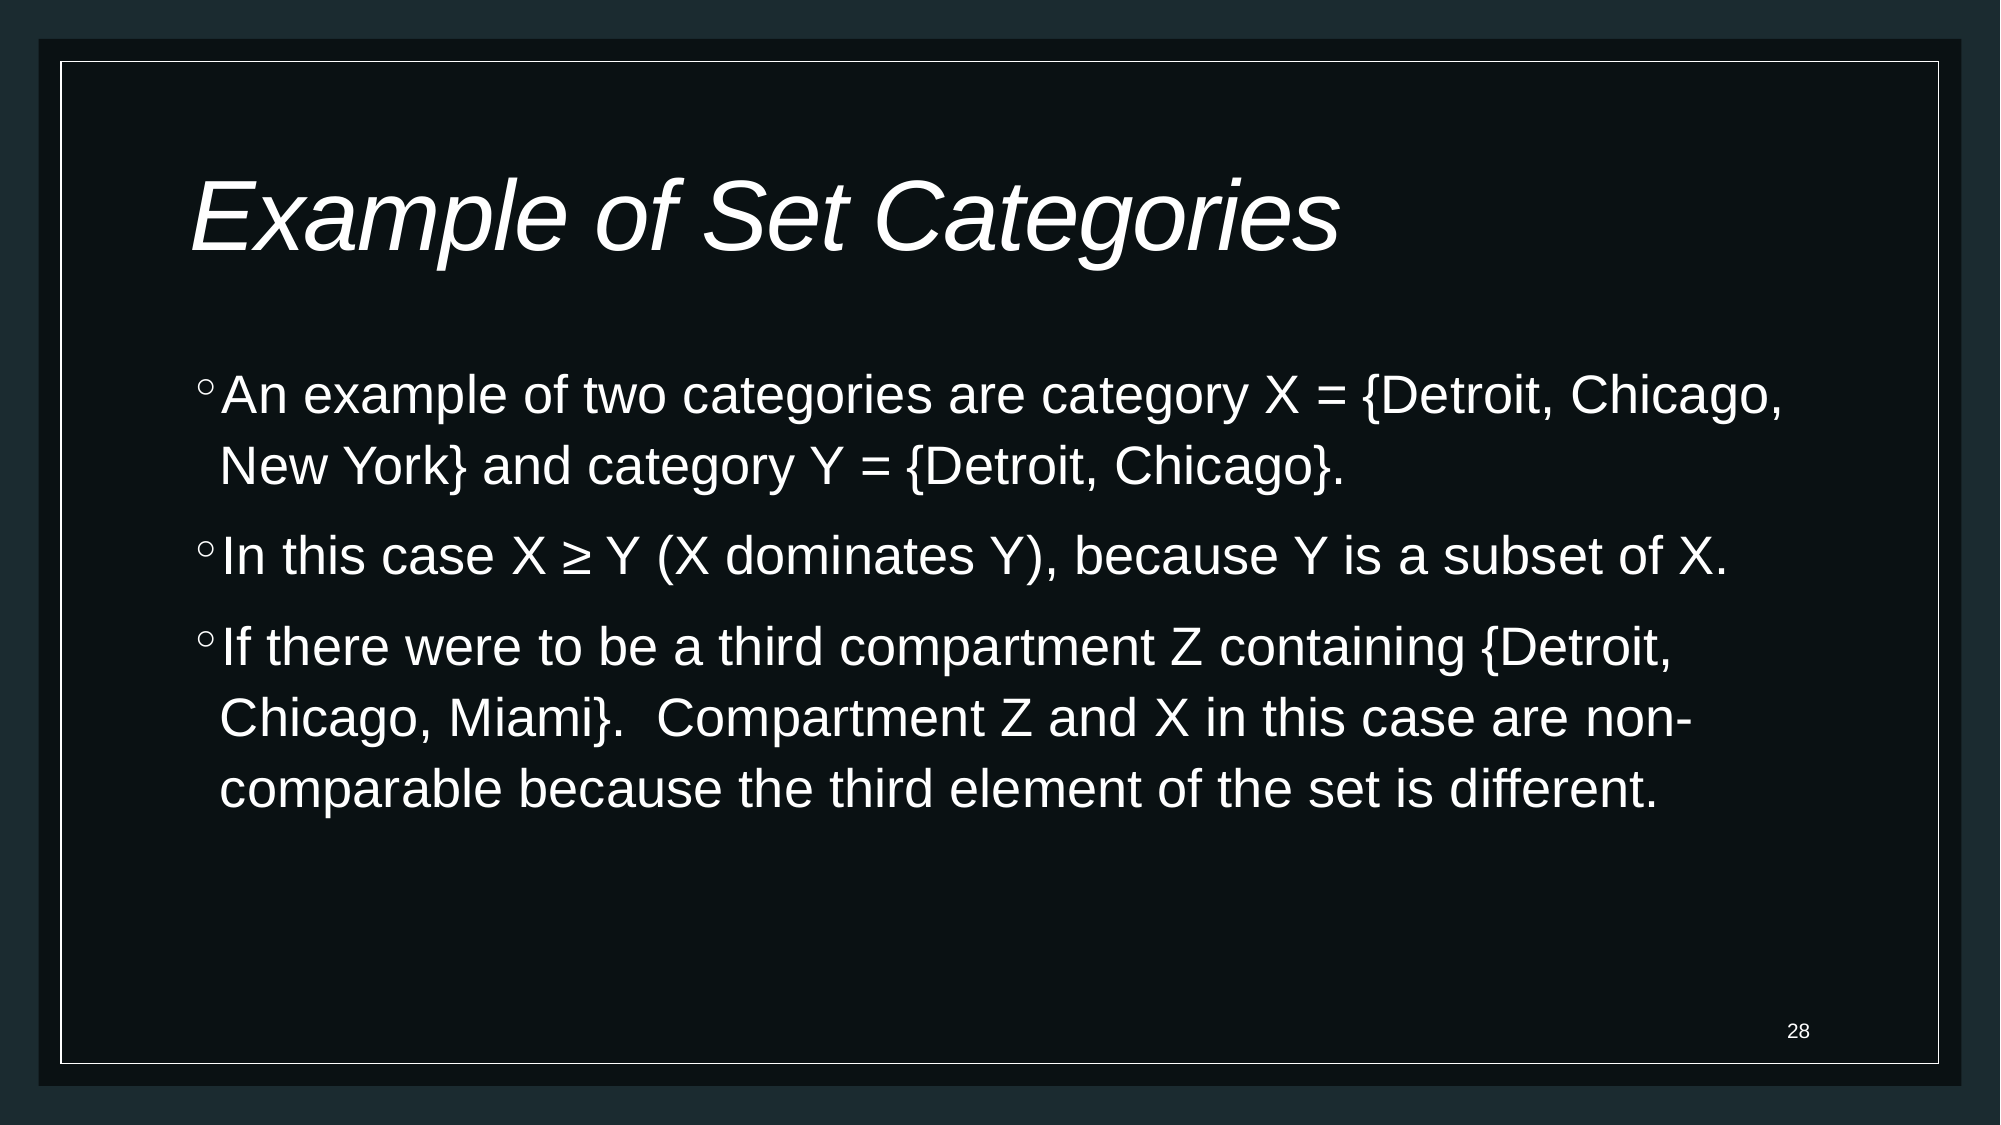

# Example of Set Categories
An example of two categories are category X = {Detroit, Chicago, New York} and category Y = {Detroit, Chicago}.
In this case X ≥ Y (X dominates Y), because Y is a subset of X.
If there were to be a third compartment Z containing {Detroit, Chicago, Miami}.  Compartment Z and X in this case are non-comparable because the third element of the set is different.
28